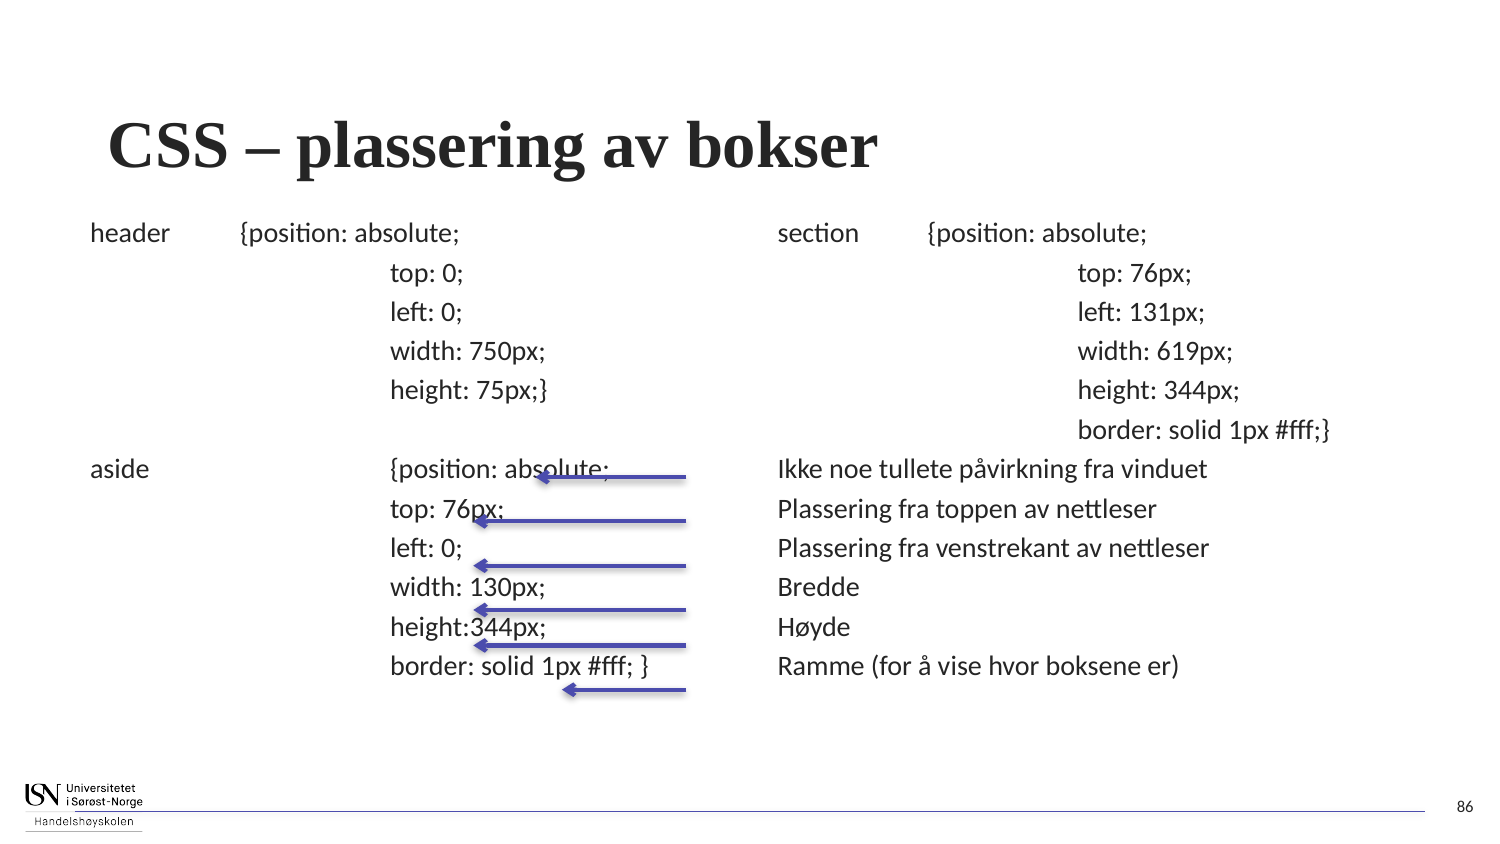

# CSS – plassering av bokser
header	{position: absolute;
		top: 0;
		left: 0;
		width: 750px;
		height: 75px;}

aside		{position: absolute;
		top: 76px;
		left: 0;
		width: 130px;
		height:344px;
		border: solid 1px #fff; }

section	{position: absolute;
		top: 76px;
		left: 131px;
		width: 619px;
		height: 344px;
		border: solid 1px #fff;}
Ikke noe tullete påvirkning fra vinduet
Plassering fra toppen av nettleser
Plassering fra venstrekant av nettleser
Bredde
Høyde
Ramme (for å vise hvor boksene er)

86